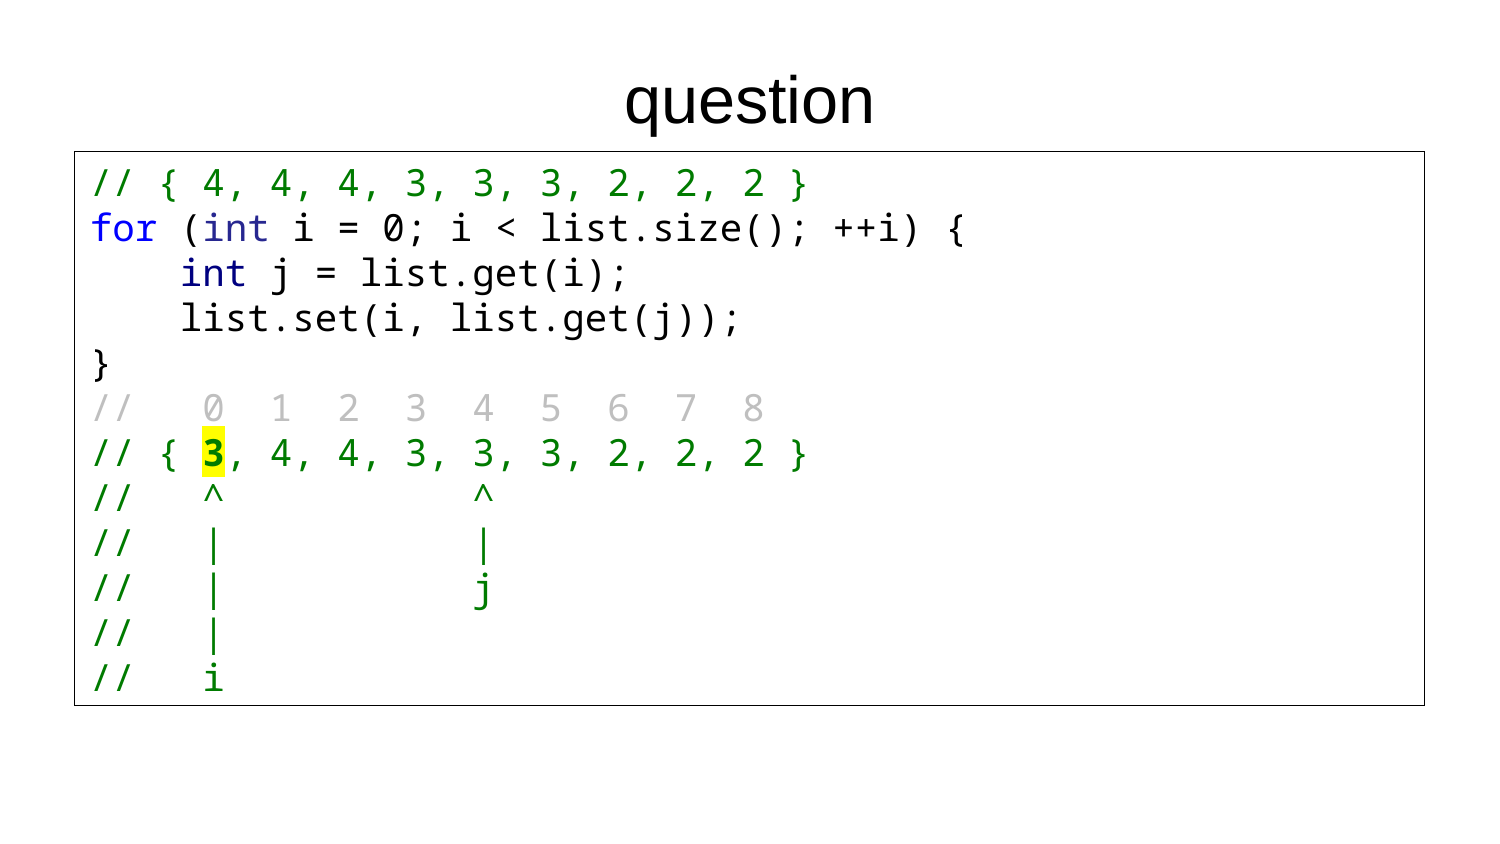

# question
// { 4, 4, 4, 3, 3, 3, 2, 2, 2 }
for (int i = 0; i < list.size(); ++i) {
    int j = list.get(i);
    list.set(i, list.get(j));
}
//   0  1  2  3  4  5  6  7  8
// { 3, 4, 4, 3, 3, 3, 2, 2, 2 }
//   ^           ^
//   |           |
//   |           j
//   |
//   i